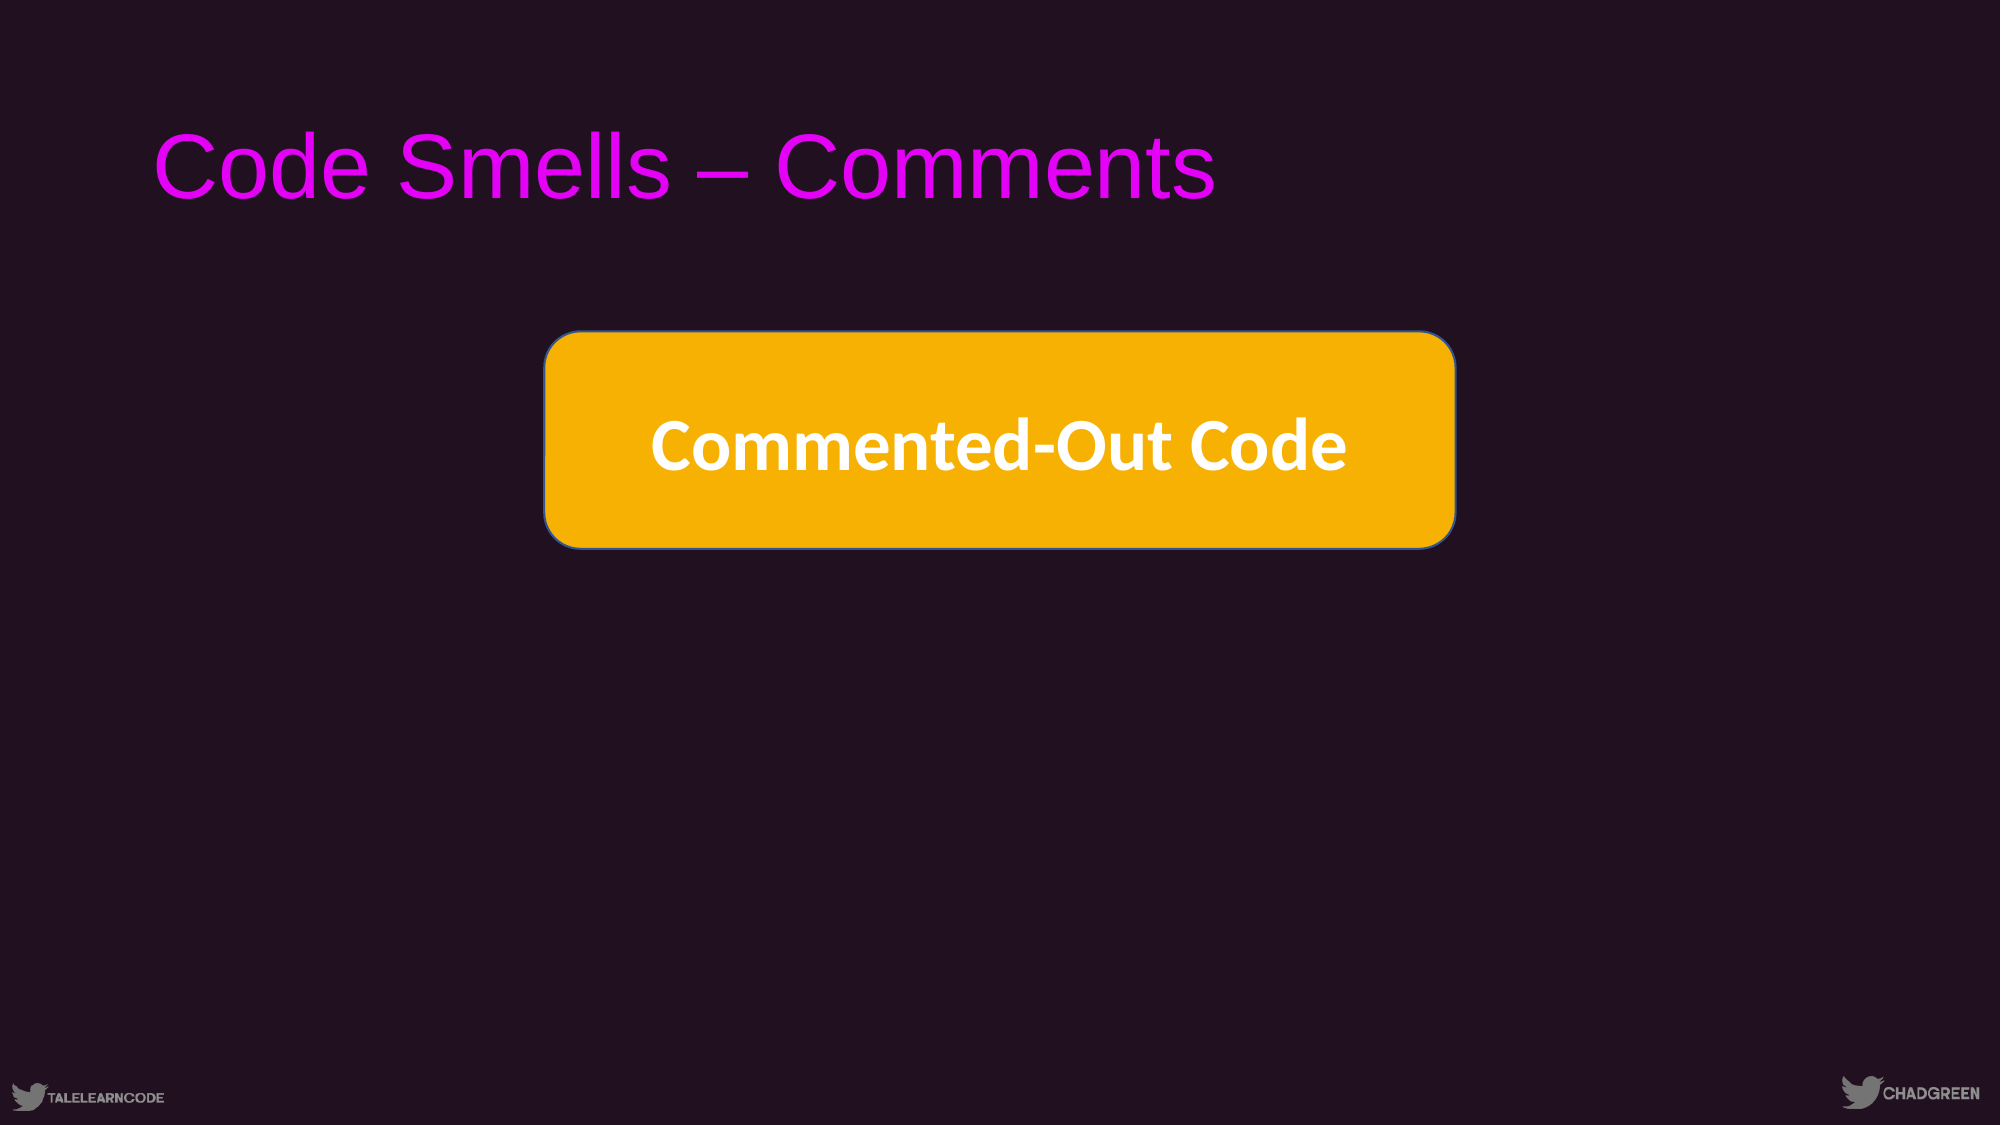

# Code Smells – Comments
Commented-Out Code